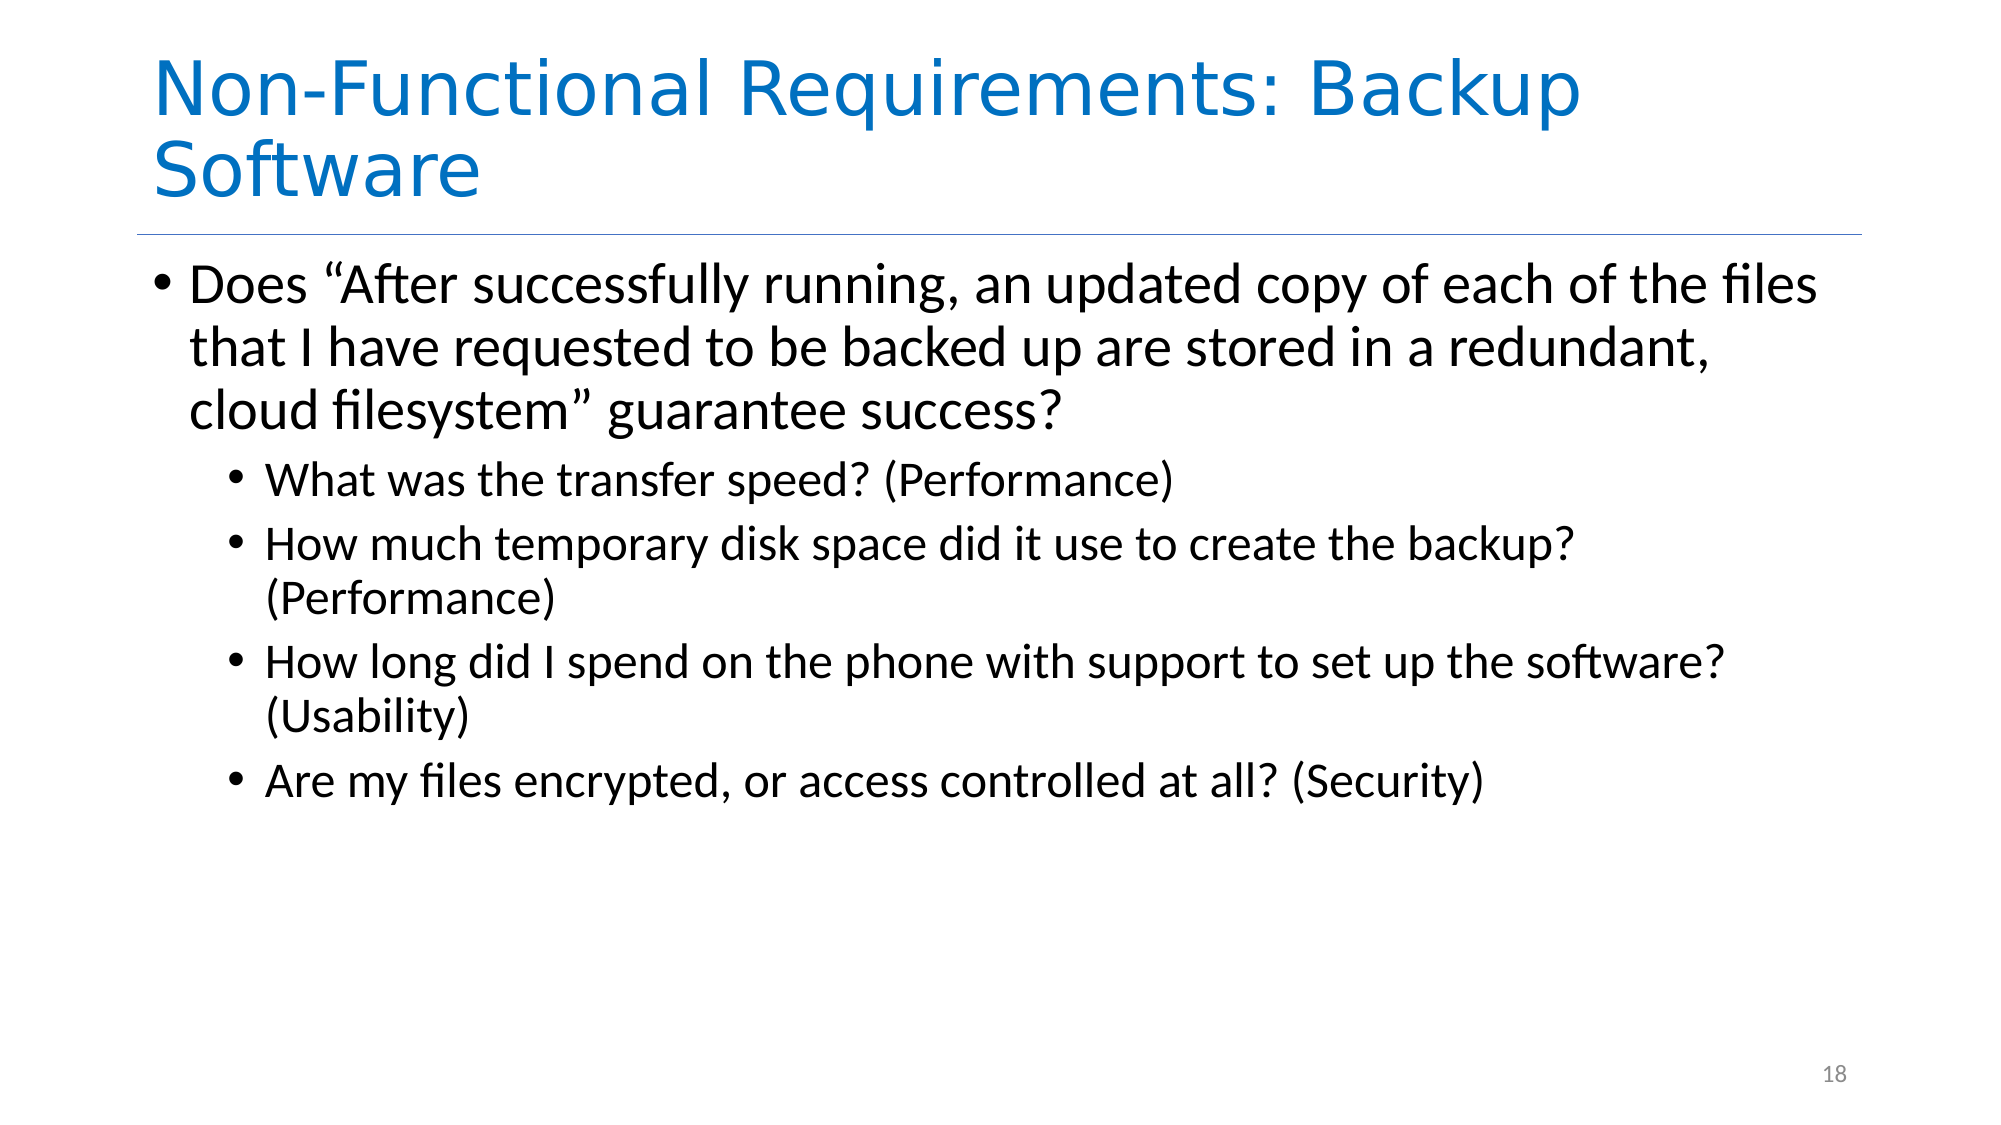

# Non-Functional Requirements: Backup Software
Does “After successfully running, an updated copy of each of the files that I have requested to be backed up are stored in a redundant, cloud filesystem” guarantee success?
What was the transfer speed? (Performance)
How much temporary disk space did it use to create the backup? (Performance)
How long did I spend on the phone with support to set up the software? (Usability)
Are my files encrypted, or access controlled at all? (Security)
18